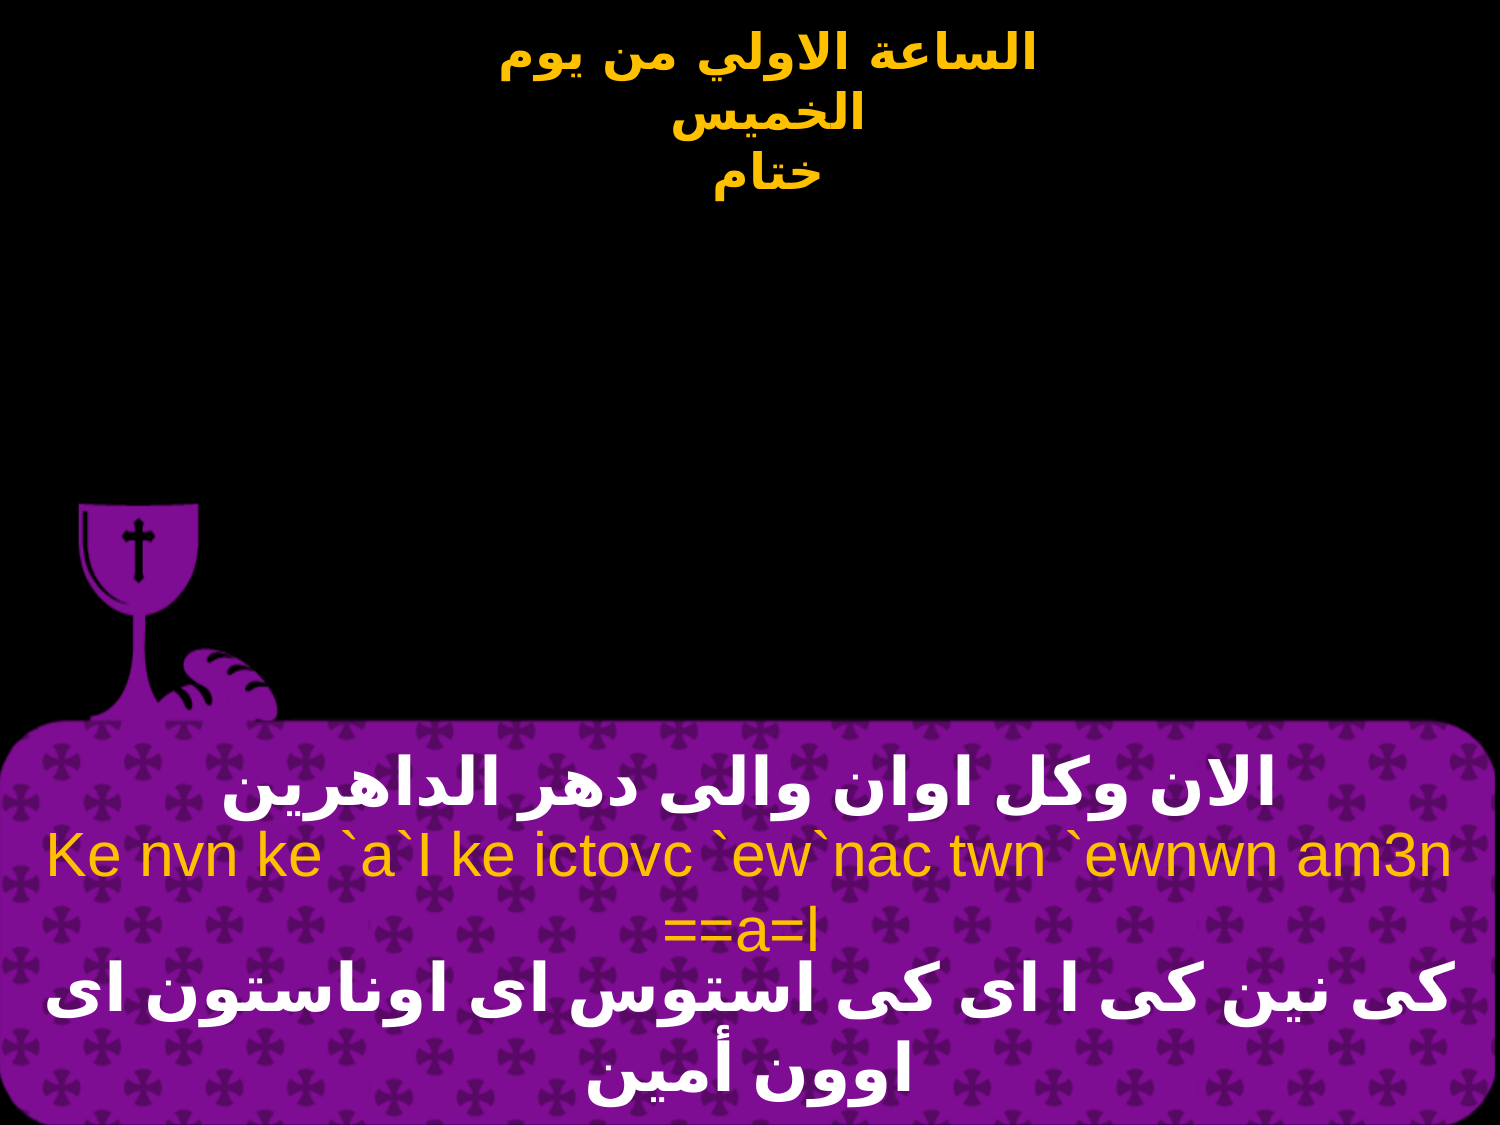

# الان وكل اوان والى دهر الداهرين
Ke nvn ke `a`I ke ictovc `ew`nac twn `ewnwn am3n ==a=l
كى نين كى ا اى كى استوس اى اوناستون اى اوون أمين